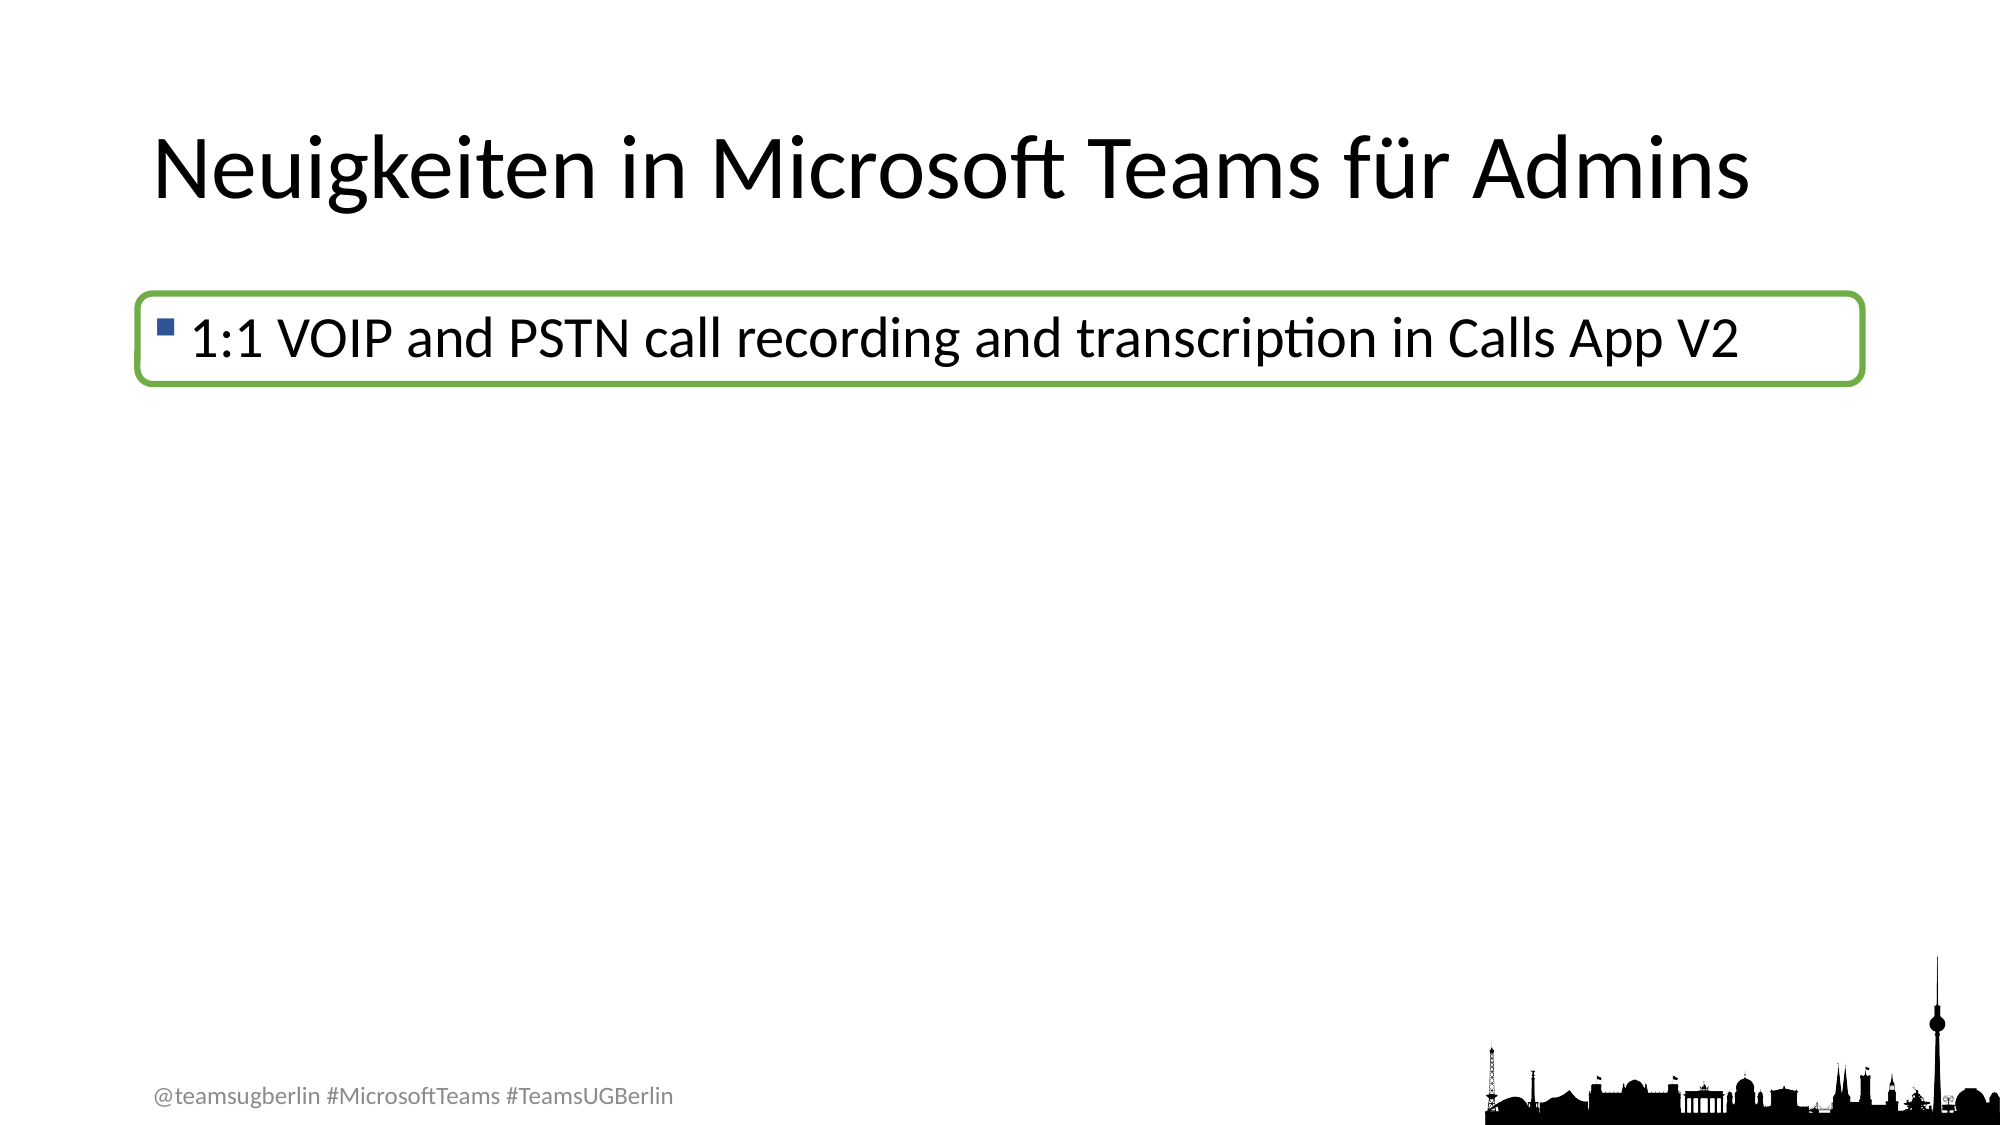

# Neuigkeiten in Microsoft Teams für Admins

1:1 VOIP and PSTN call recording and transcription in Calls App V2